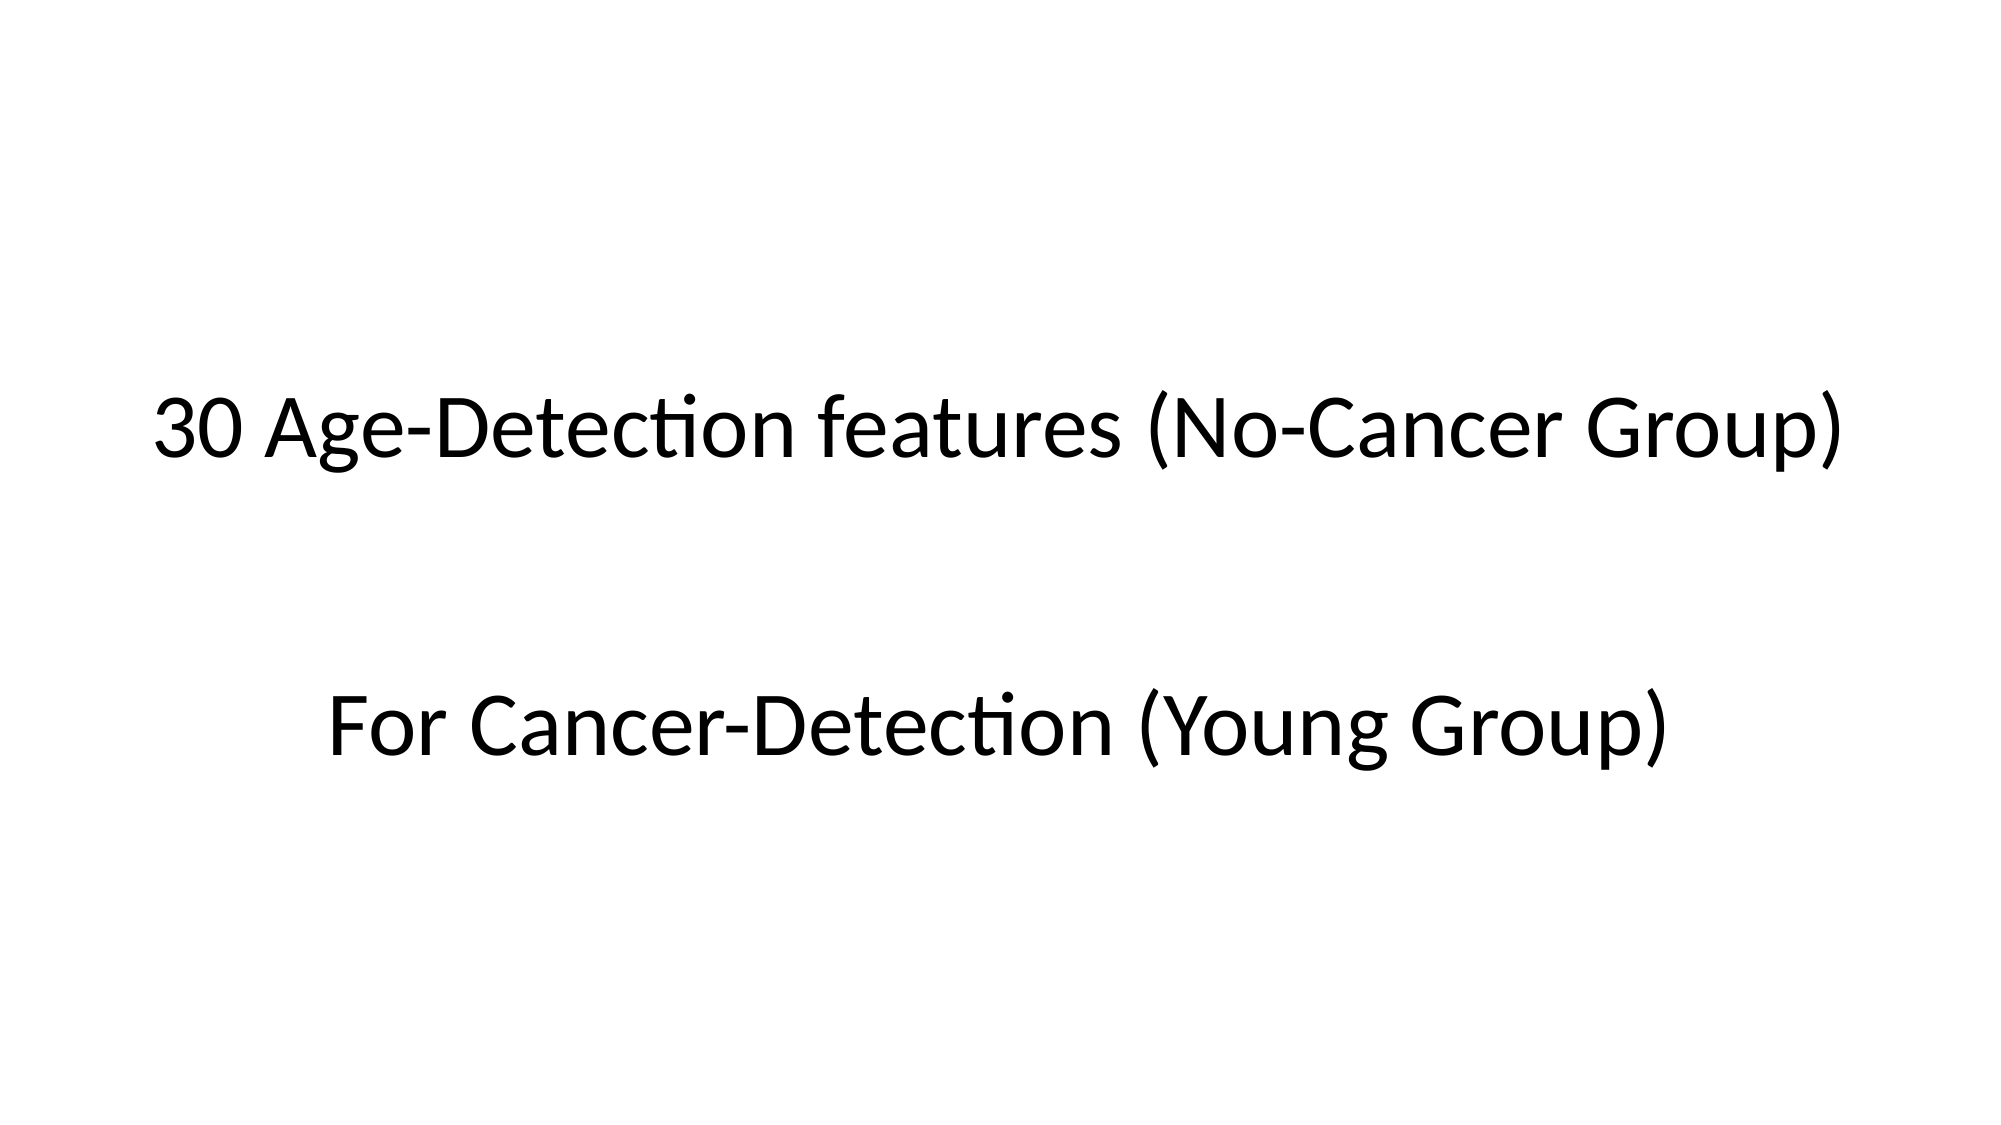

# 30 Age-Detection features (No-Cancer Group) For Cancer-Detection (Young Group)